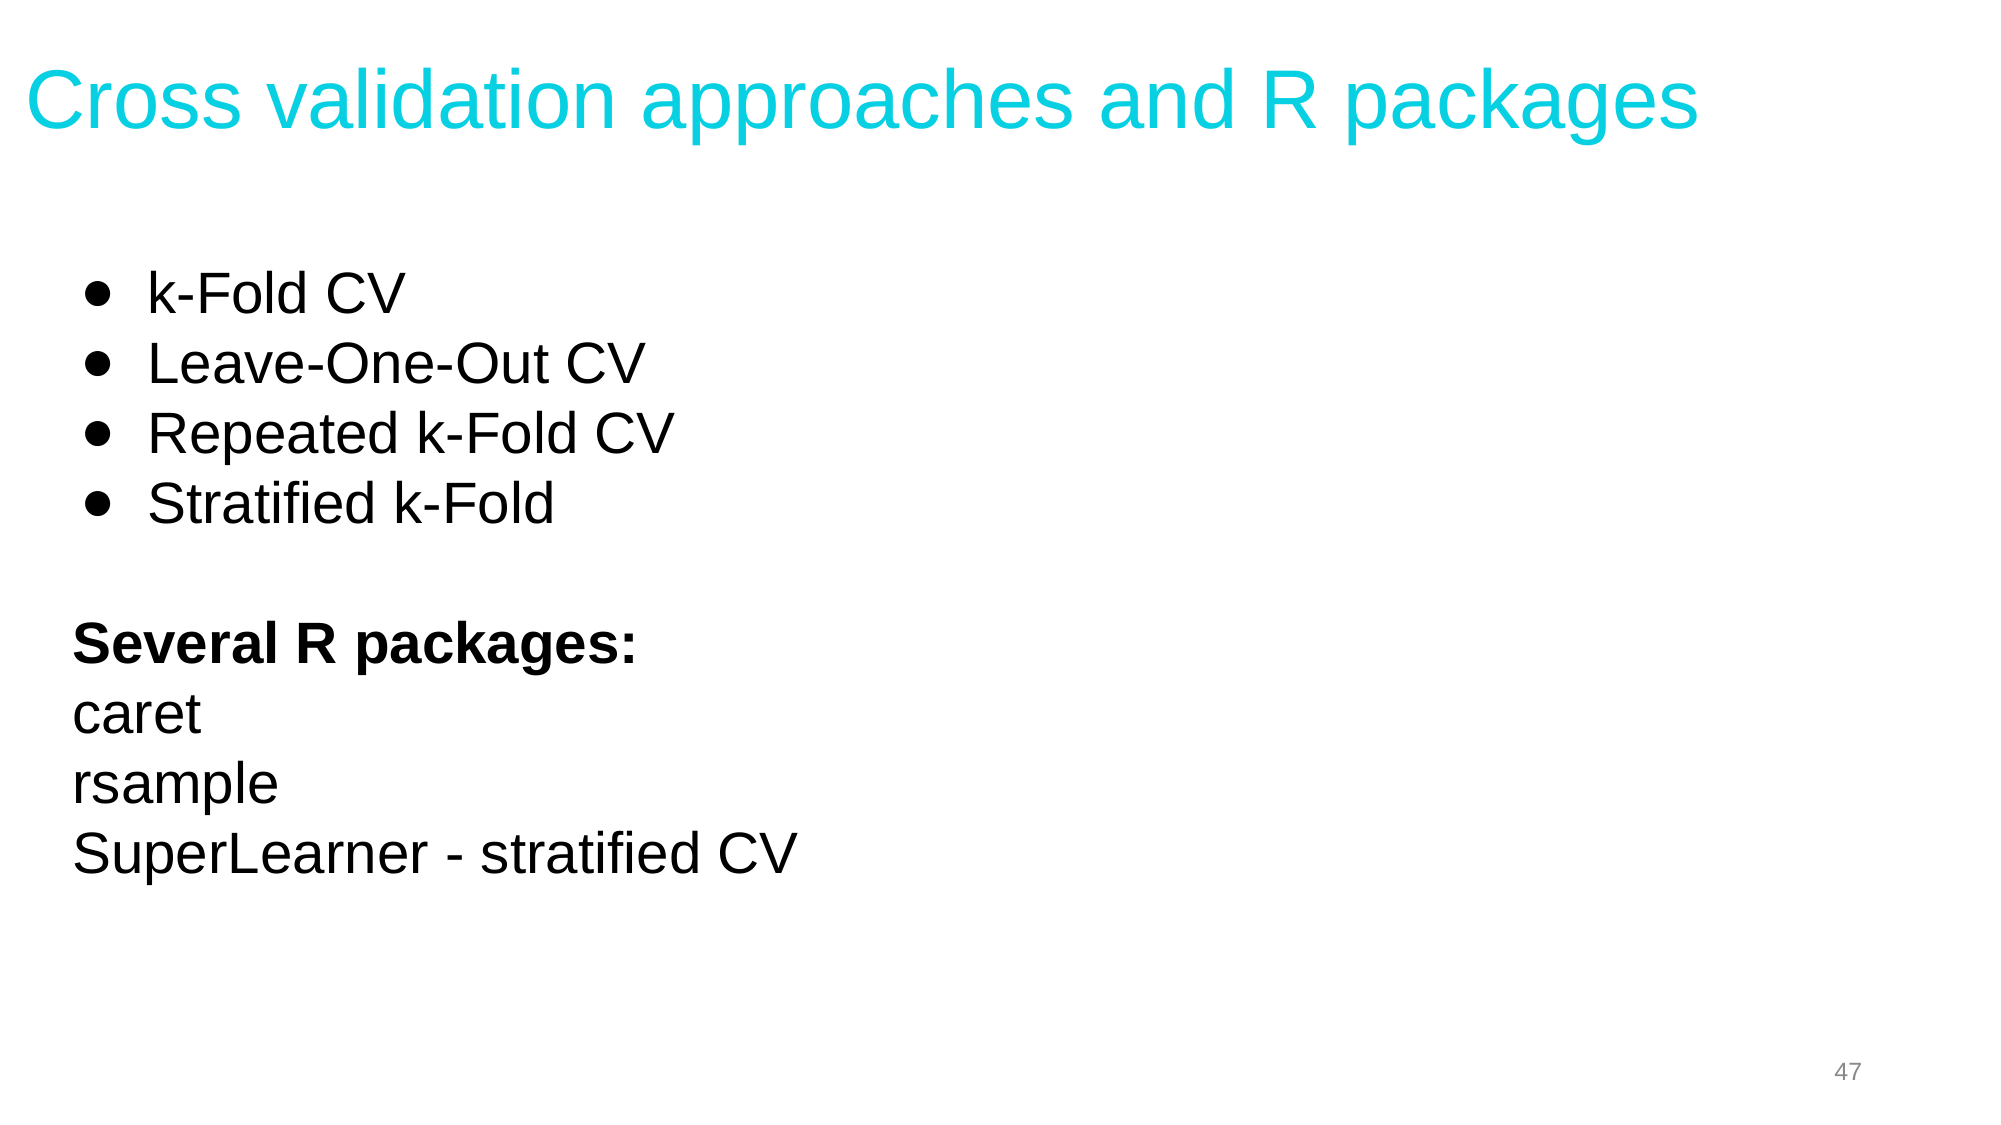

# Cross validation approaches and R packages
k-Fold CV
Leave-One-Out CV
Repeated k-Fold CV
Stratified k-Fold

Several R packages:
caret
rsample
SuperLearner - stratified CV
47